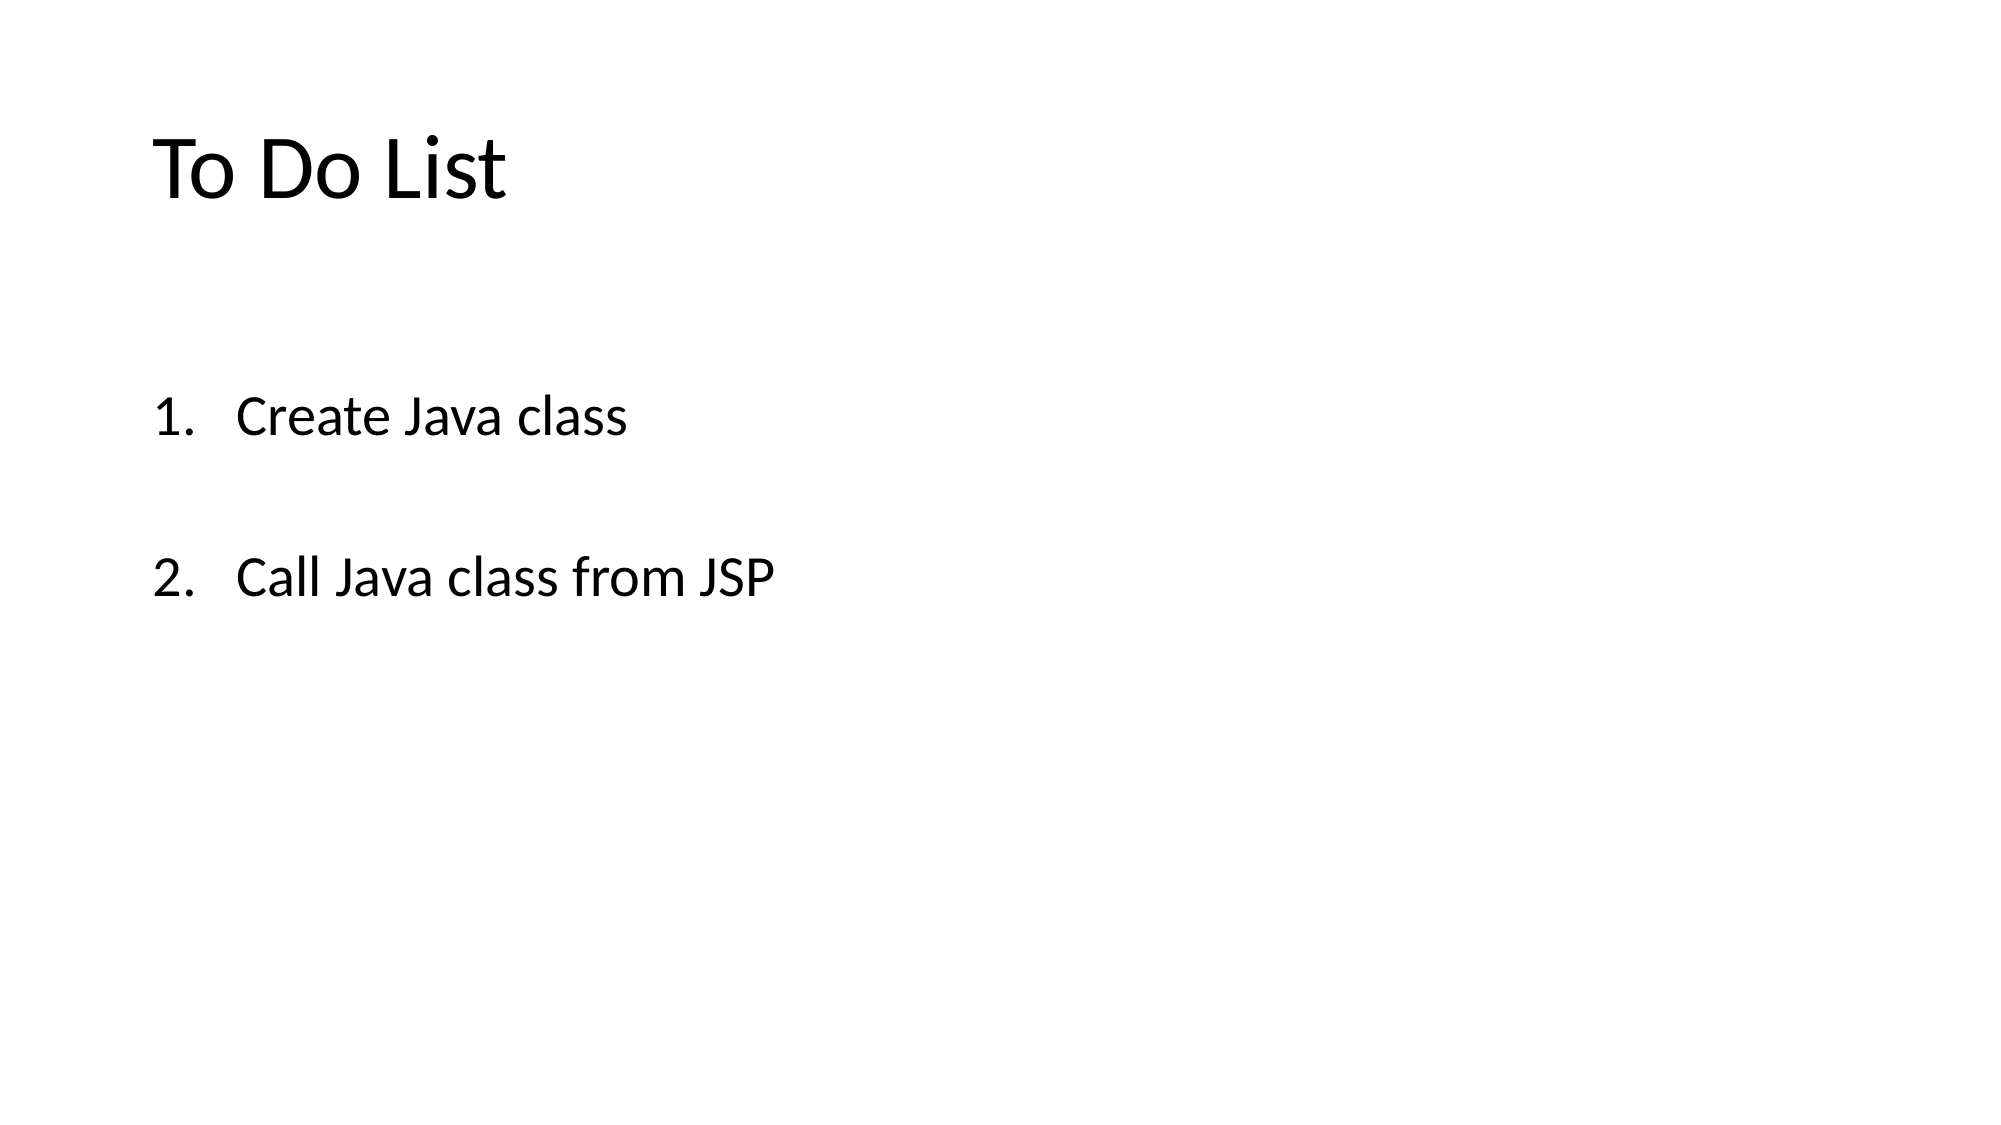

# To Do List
Create Java class
Call Java class from JSP